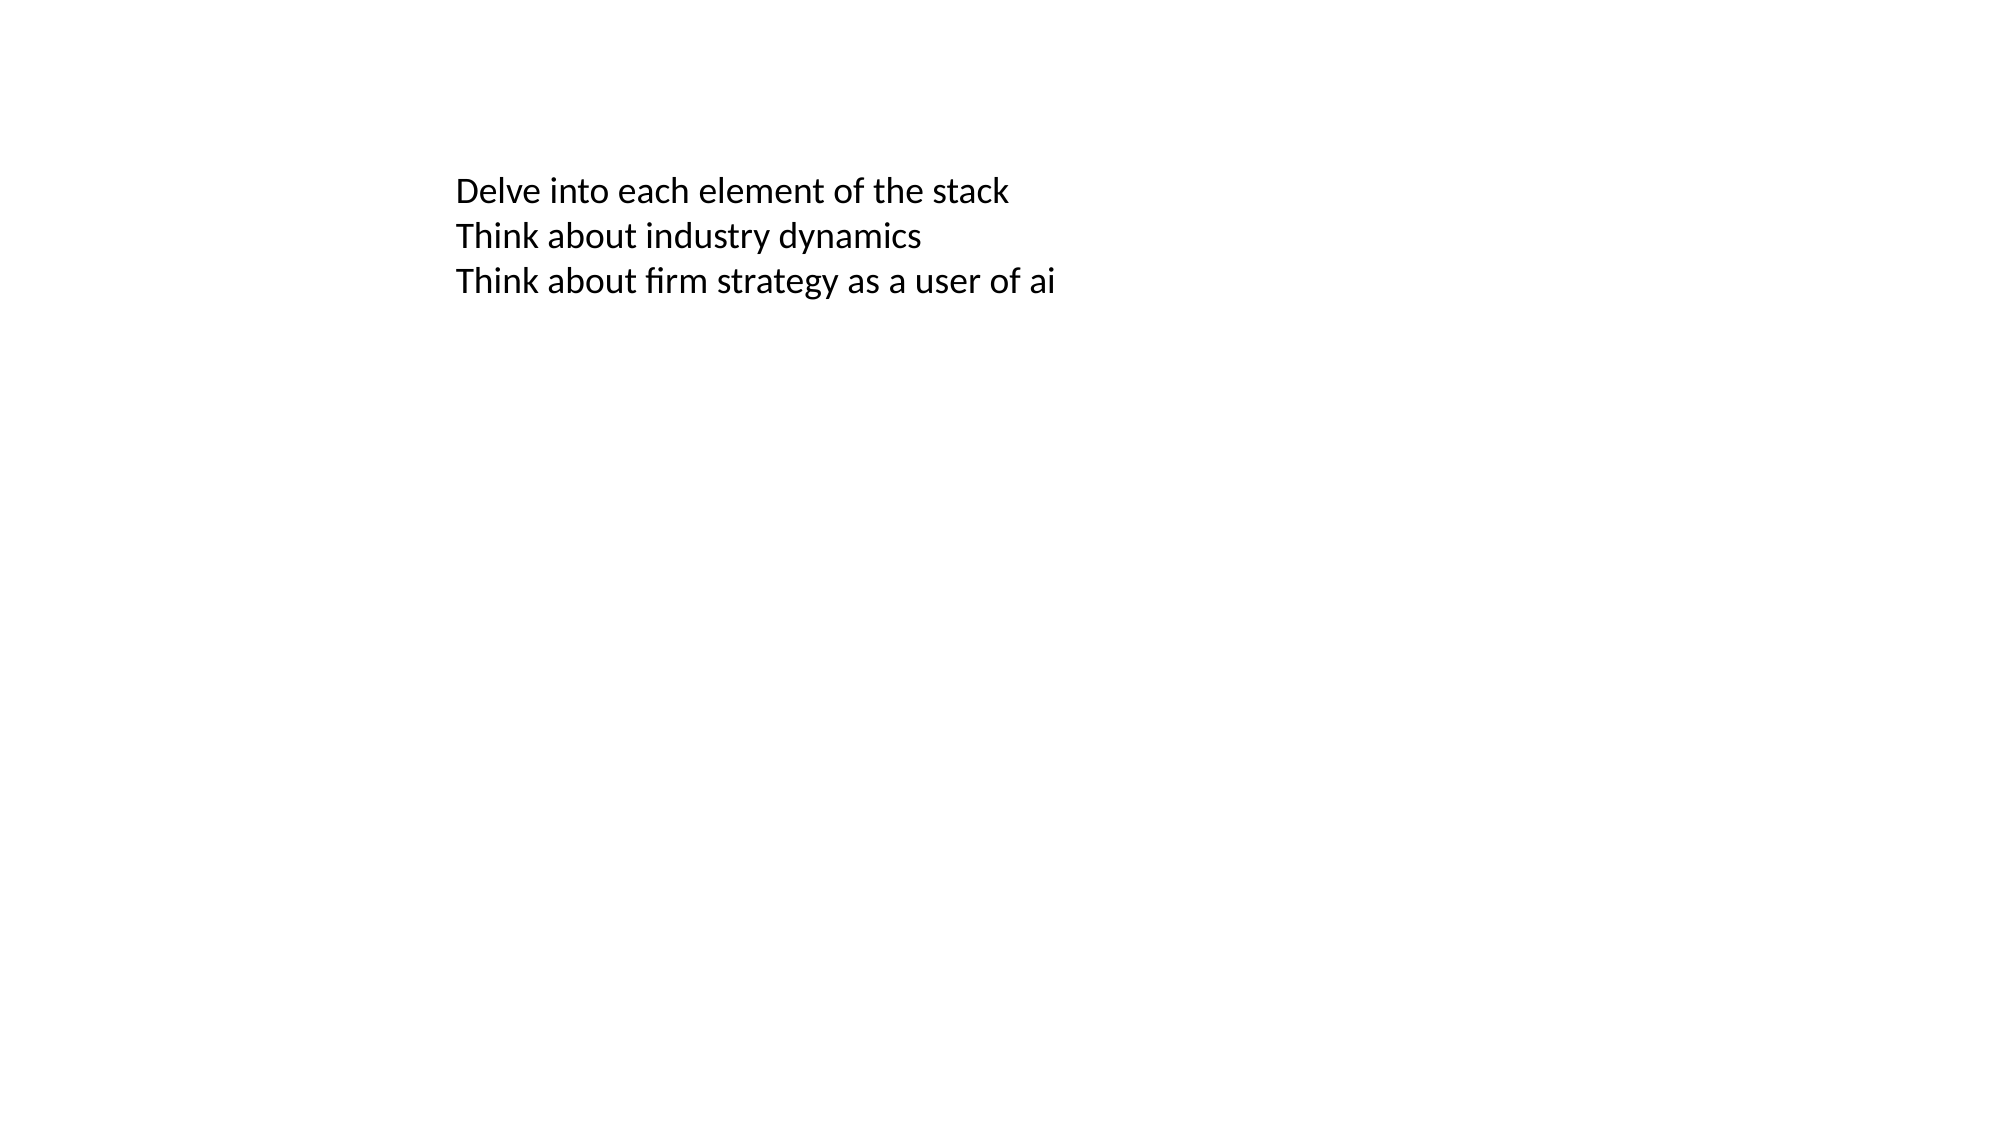

Delve into each element of the stack
Think about industry dynamics
Think about firm strategy as a user of ai